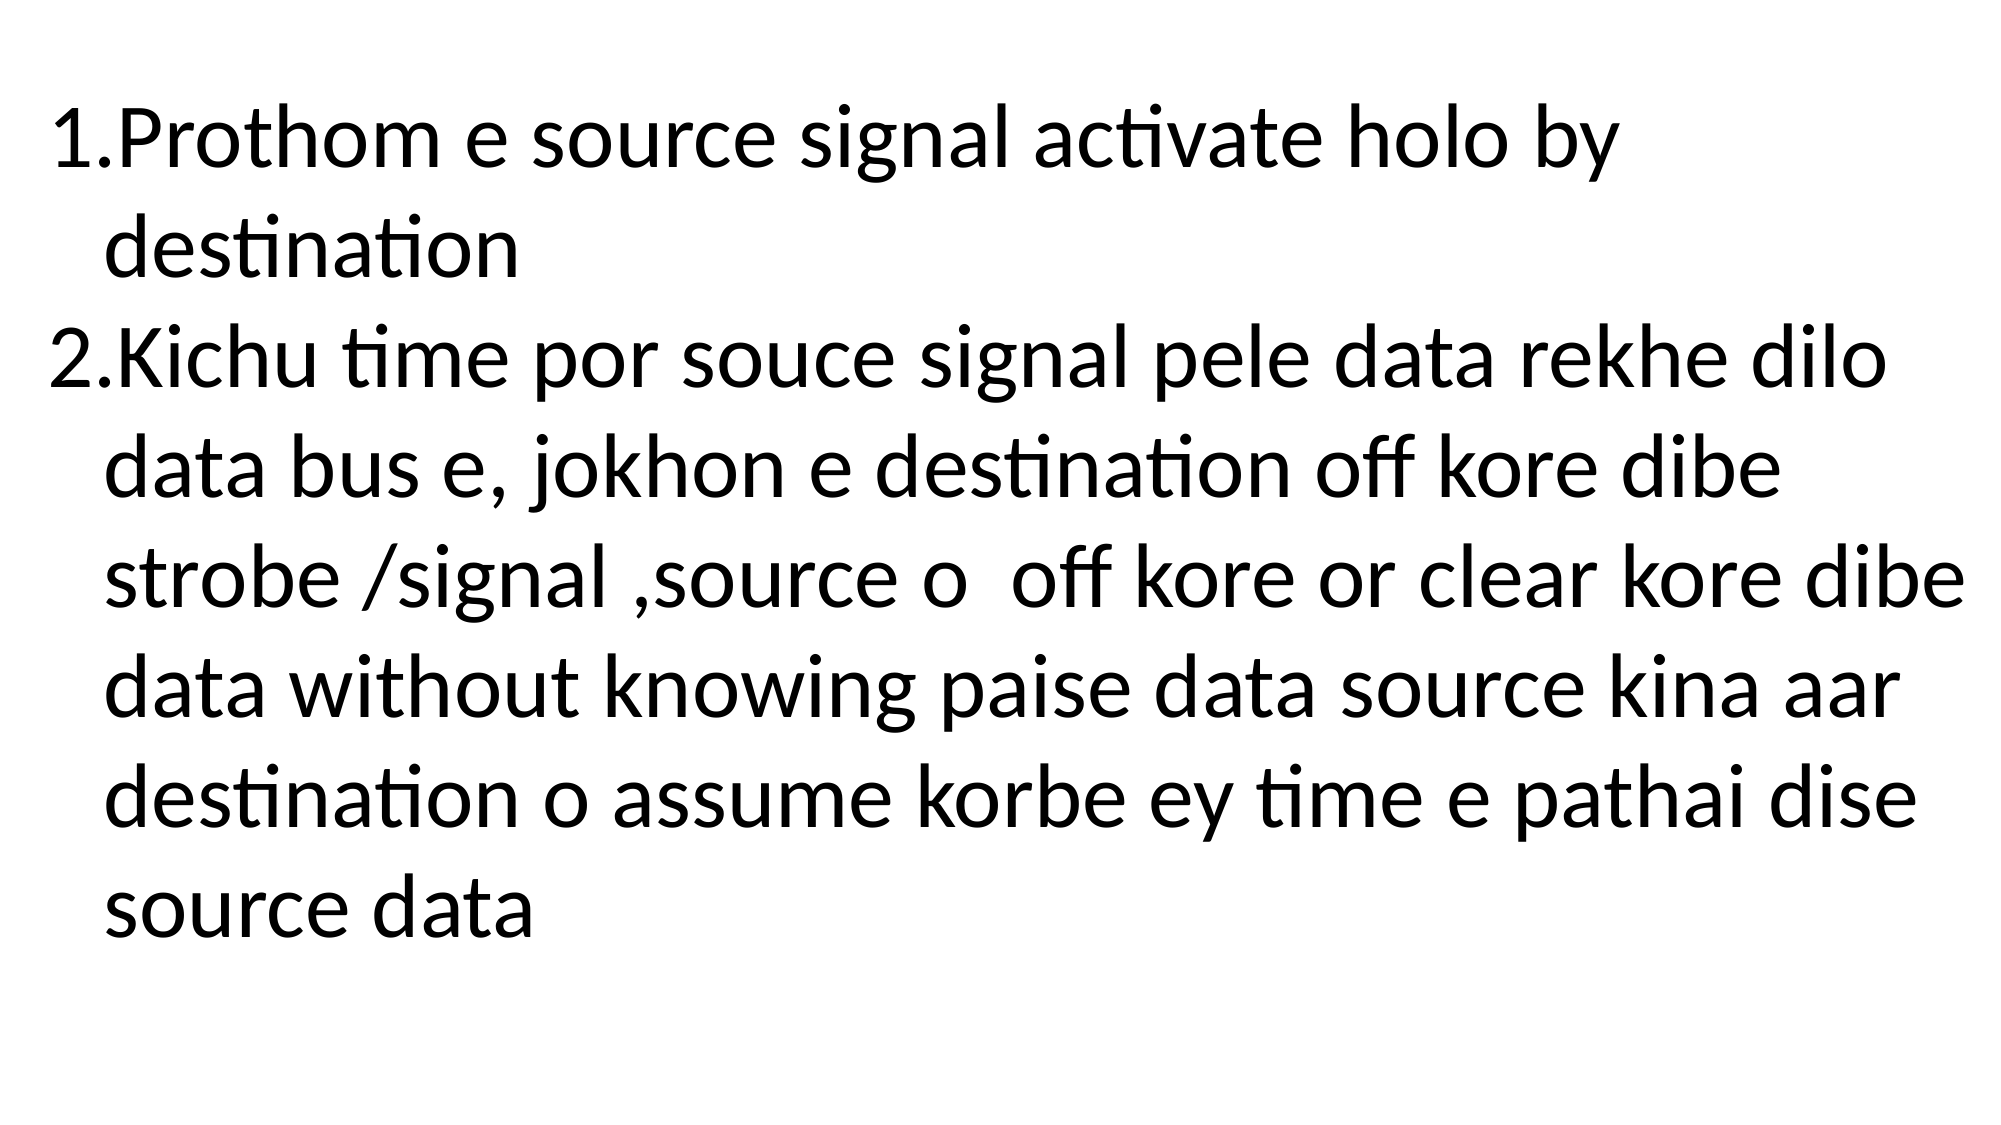

Prothom e source signal activate holo by destination
Kichu time por souce signal pele data rekhe dilo  data bus e, jokhon e destination off kore dibe strobe /signal ,source o  off kore or clear kore dibe data without knowing paise data source kina aar destination o assume korbe ey time e pathai dise source data